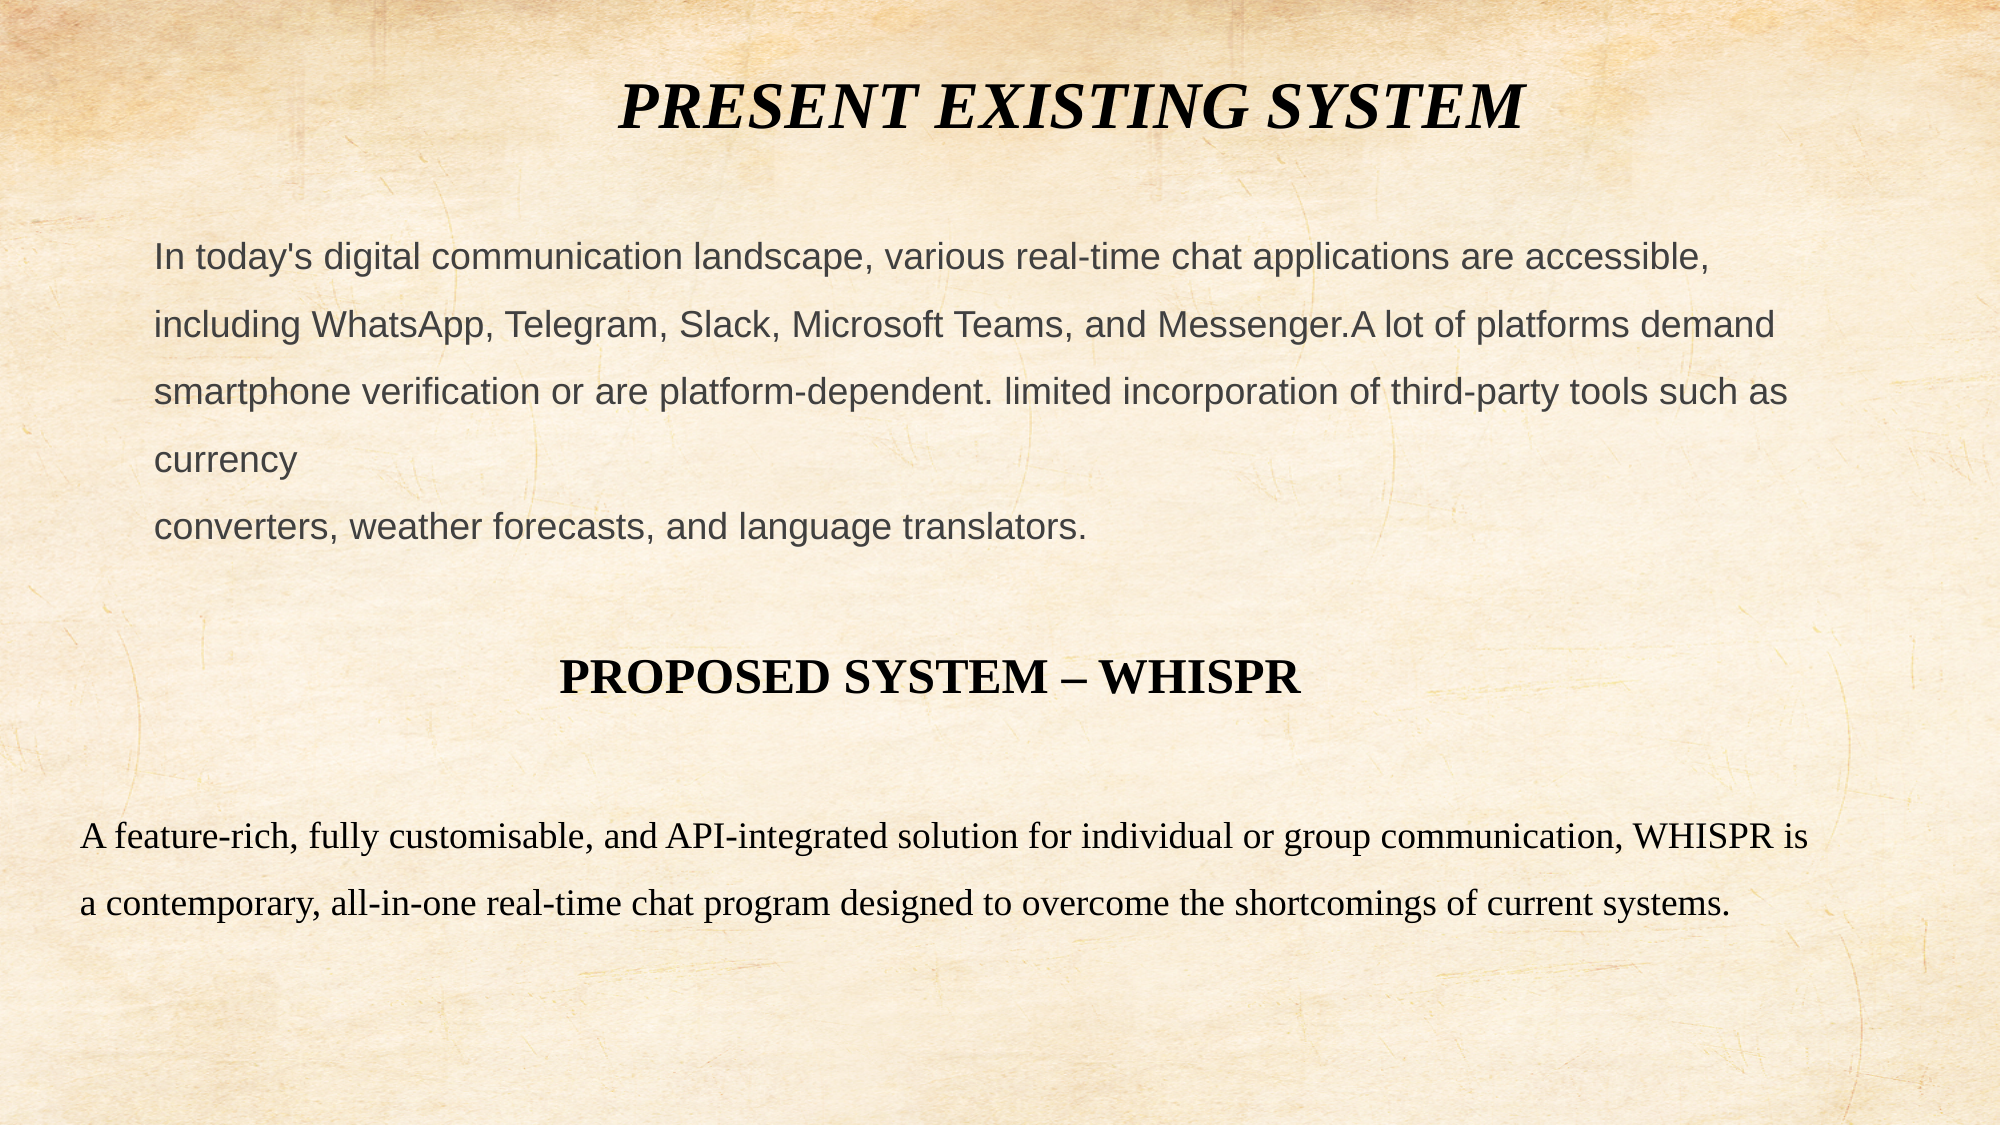

PRESENT EXISTING SYSTEM
In today's digital communication landscape, various real-time chat applications are accessible, including WhatsApp, Telegram, Slack, Microsoft Teams, and Messenger.A lot of platforms demand smartphone verification or are platform-dependent. limited incorporation of third-party tools such as currency
converters, weather forecasts, and language translators.
PROPOSED SYSTEM – WHISPR
A feature-rich, fully customisable, and API-integrated solution for individual or group communication, WHISPR is a contemporary, all-in-one real-time chat program designed to overcome the shortcomings of current systems.